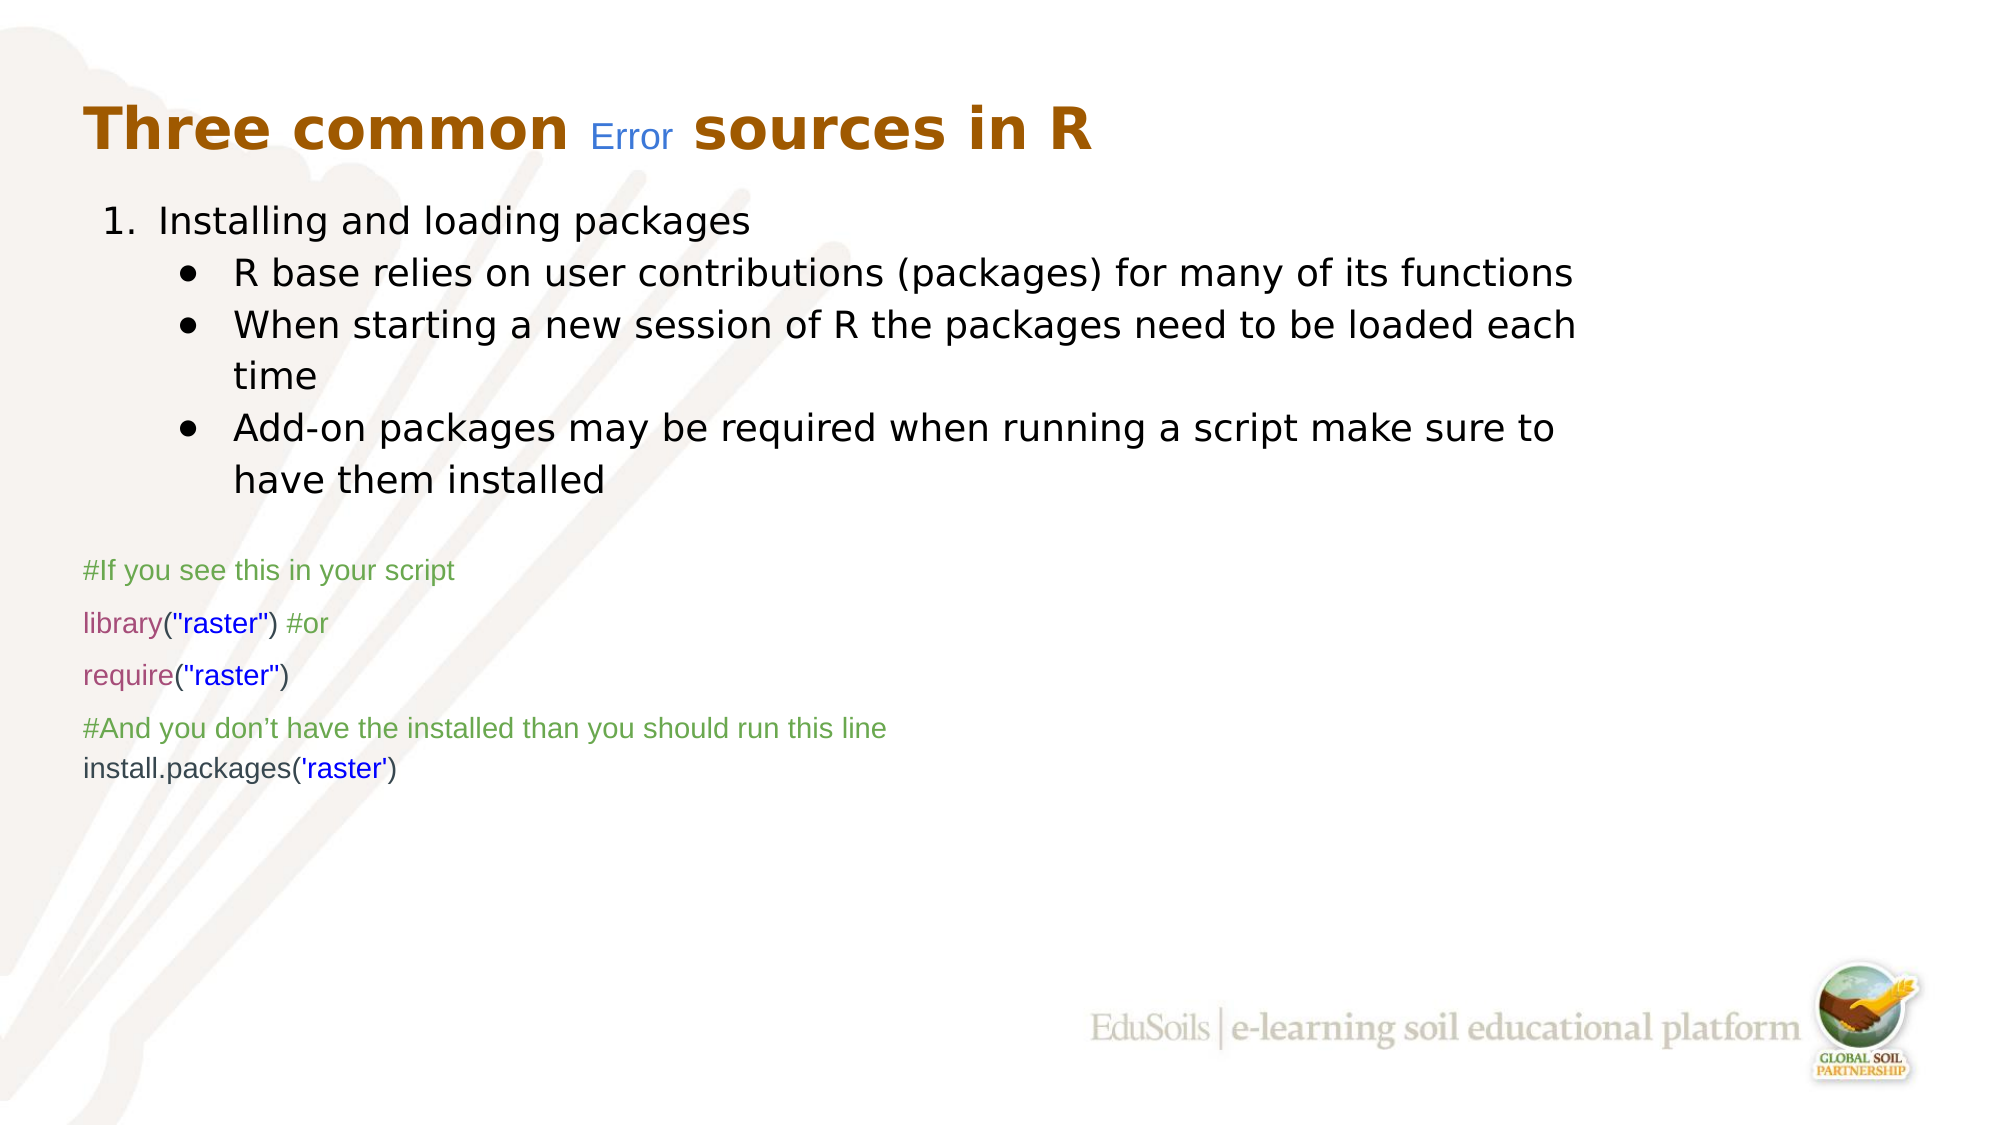

# Three common Error sources in R
Installing and loading packages
R base relies on user contributions (packages) for many of its functions
When starting a new session of R the packages need to be loaded each time
Add-on packages may be required when running a script make sure to have them installed
#If you see this in your script
library("raster") #or
require("raster")
#And you don’t have the installed than you should run this line
install.packages('raster')

17